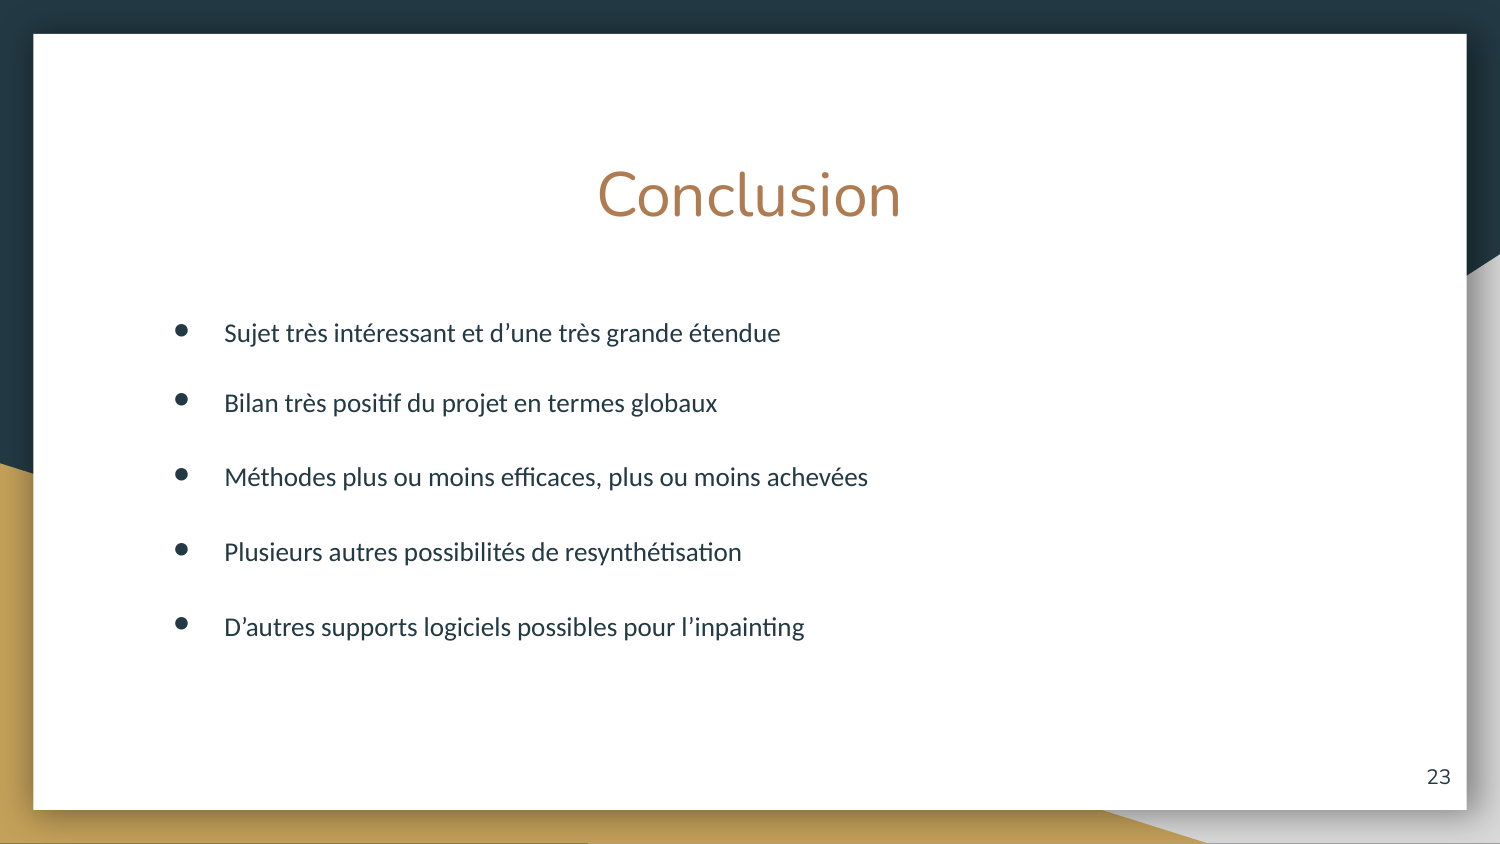

# Conclusion
Sujet très intéressant et d’une très grande étendue
Bilan très positif du projet en termes globaux
Méthodes plus ou moins efficaces, plus ou moins achevées
Plusieurs autres possibilités de resynthétisation
D’autres supports logiciels possibles pour l’inpainting
23